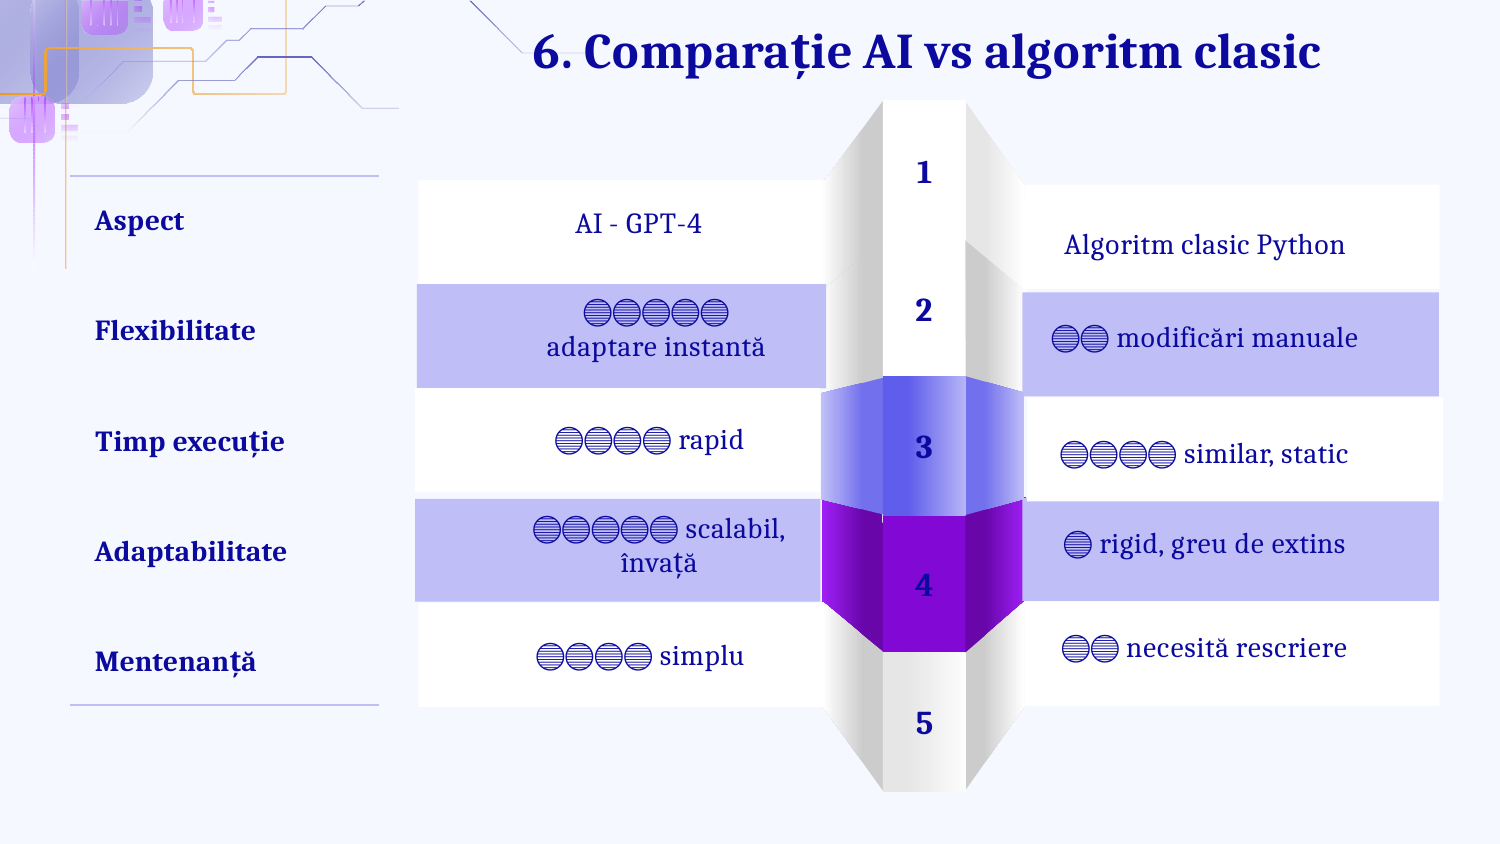

# 6. Comparație AI vs algoritm clasic

1

| Aspect |
| --- |
| Flexibilitate |
| Timp execuție |
| Adaptabilitate |
| Mentenanță |
AI - GPT-4
Algoritm clasic Python

2
🔵🔵🔵🔵🔵 adaptare instantă

🔵🔵 modificări manuale

🔵🔵🔵🔵 rapid

3
🔵🔵🔵🔵 similar, static

🔵🔵🔵🔵🔵 scalabil, învață
🔵 rigid, greu de extins

4
🔵🔵 necesită rescriere
🔵🔵🔵🔵 simplu

5